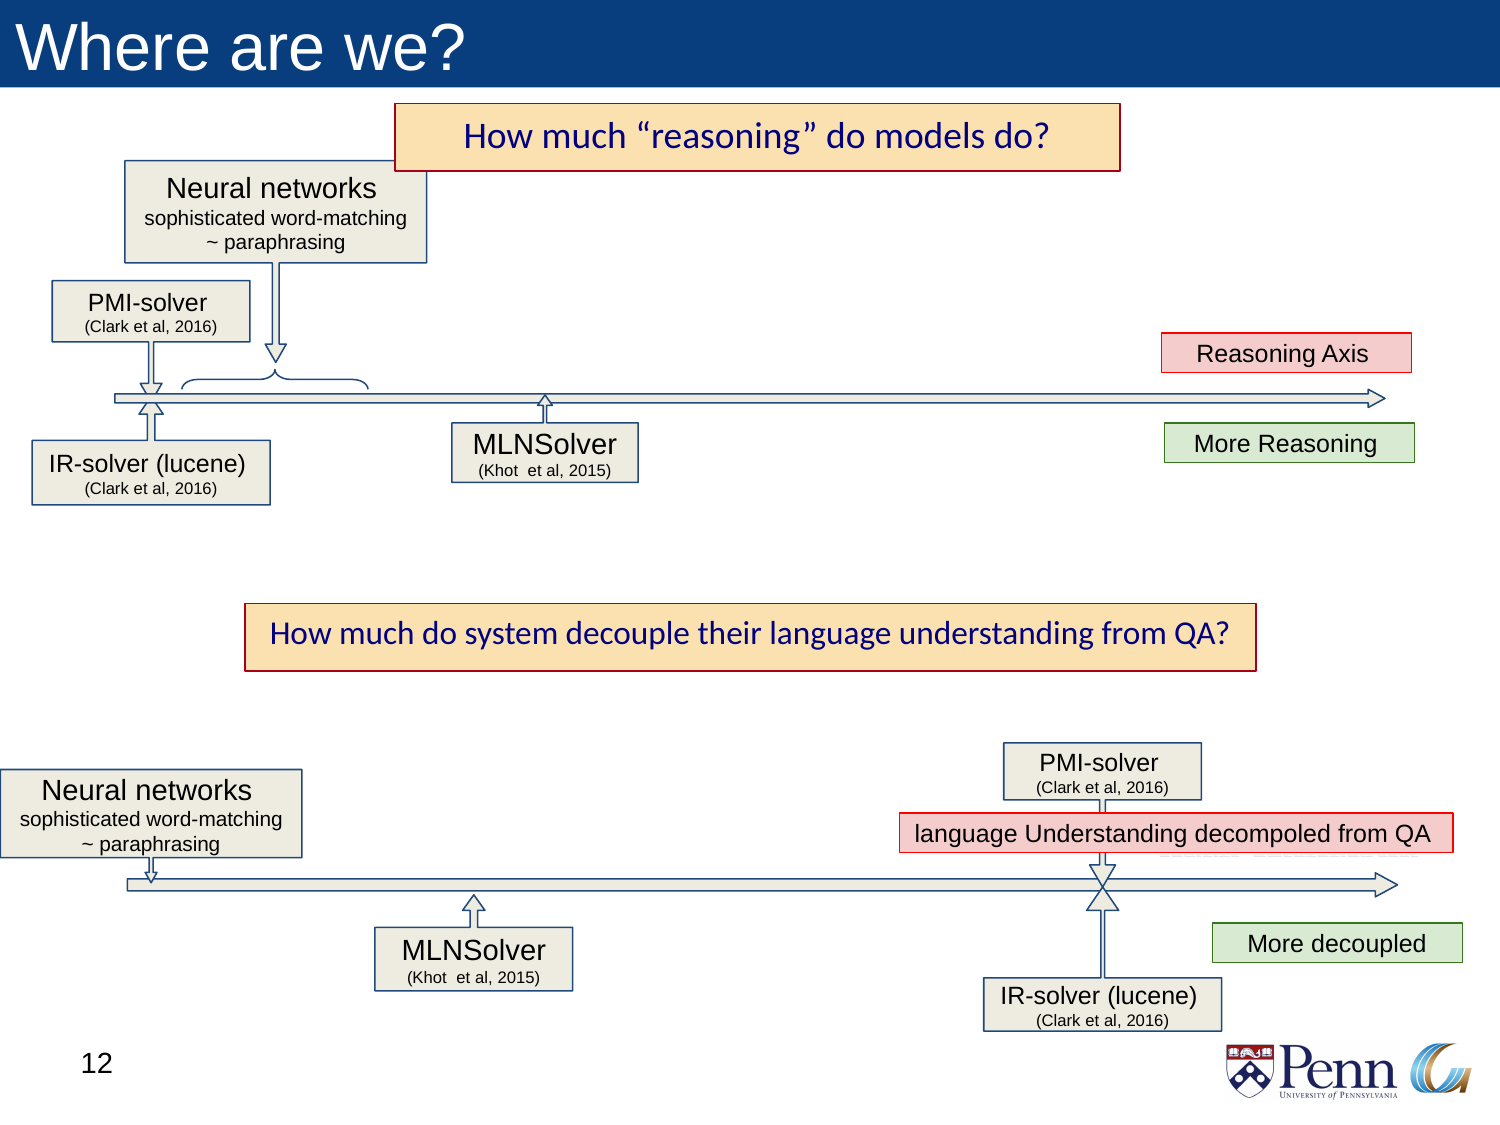

# Where are we?
How much “reasoning” do models do?
Neural networks
sophisticated word-matching ~ paraphrasing

PMI-solver
(Clark et al, 2016)
IR-solver (lucene)
(Clark et al, 2016)
Reasoning Axis

More Reasoning
MLNSolver
(Khot  et al, 2015)
How much do system decouple their language understanding from QA?
PMI-solver
(Clark et al, 2016)
Neural networks
sophisticated word-matching ~ paraphrasing
language Understanding decompoled from QA

IR-solver (lucene)
(Clark et al, 2016)
MLNSolver
(Khot  et al, 2015)
More decoupled
12